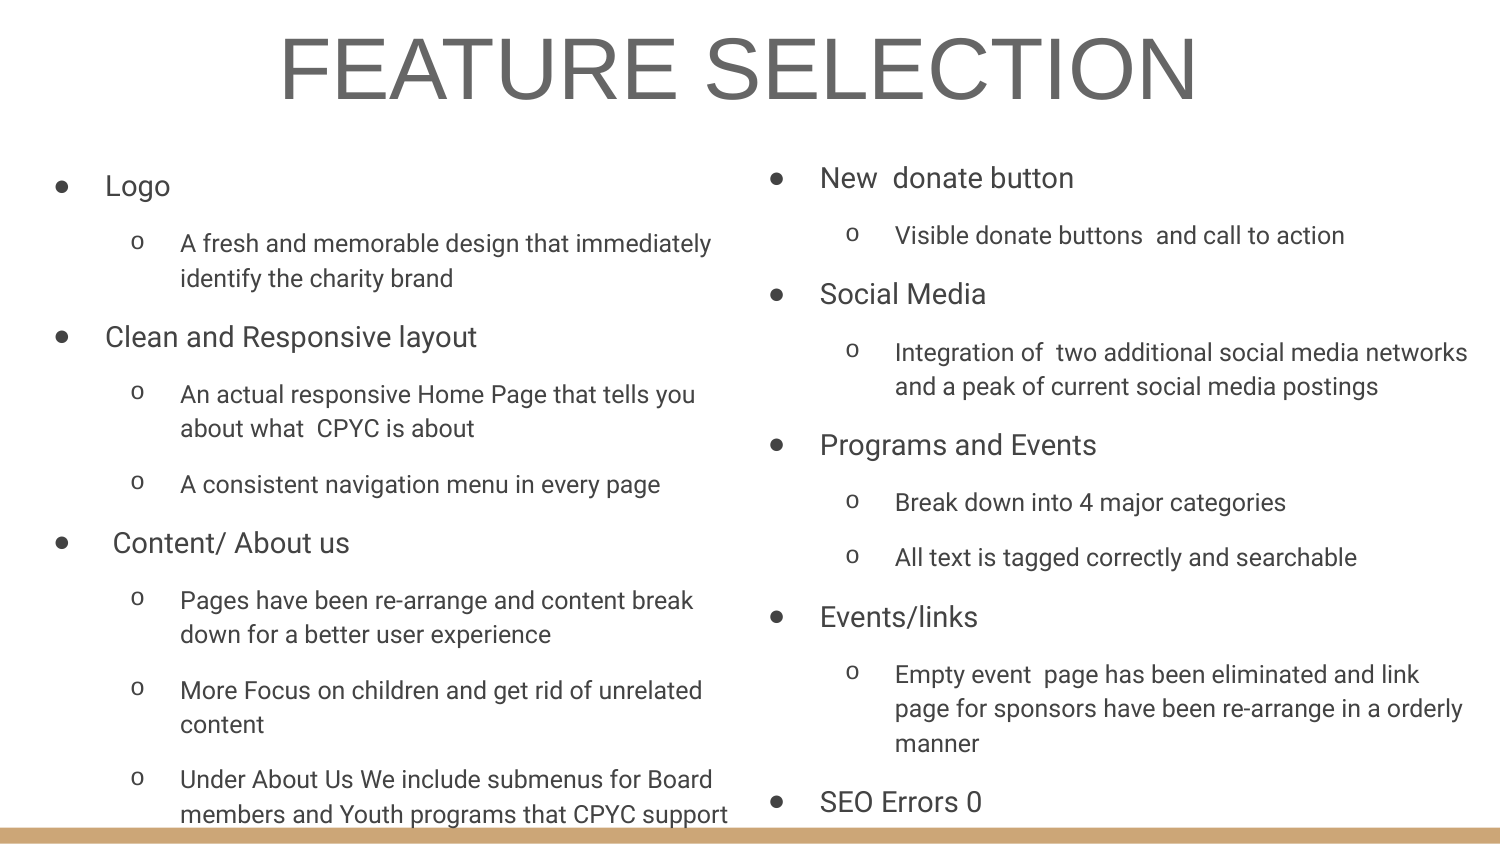

FEATURE SELECTION
# Logo
A fresh and memorable design that immediately identify the charity brand
Clean and Responsive layout
An actual responsive Home Page that tells you about what  CPYC is about
A consistent navigation menu in every page
 Content/ About us
Pages have been re-arrange and content break down for a better user experience
More Focus on children and get rid of unrelated content
Under About Us We include submenus for Board members and Youth programs that CPYC support
New  donate button
Visible donate buttons  and call to action
Social Media
Integration of  two additional social media networks and a peak of current social media postings
Programs and Events
Break down into 4 major categories
All text is tagged correctly and searchable
Events/links
Empty event  page has been eliminated and link page for sponsors have been re-arrange in a orderly manner
SEO Errors 0